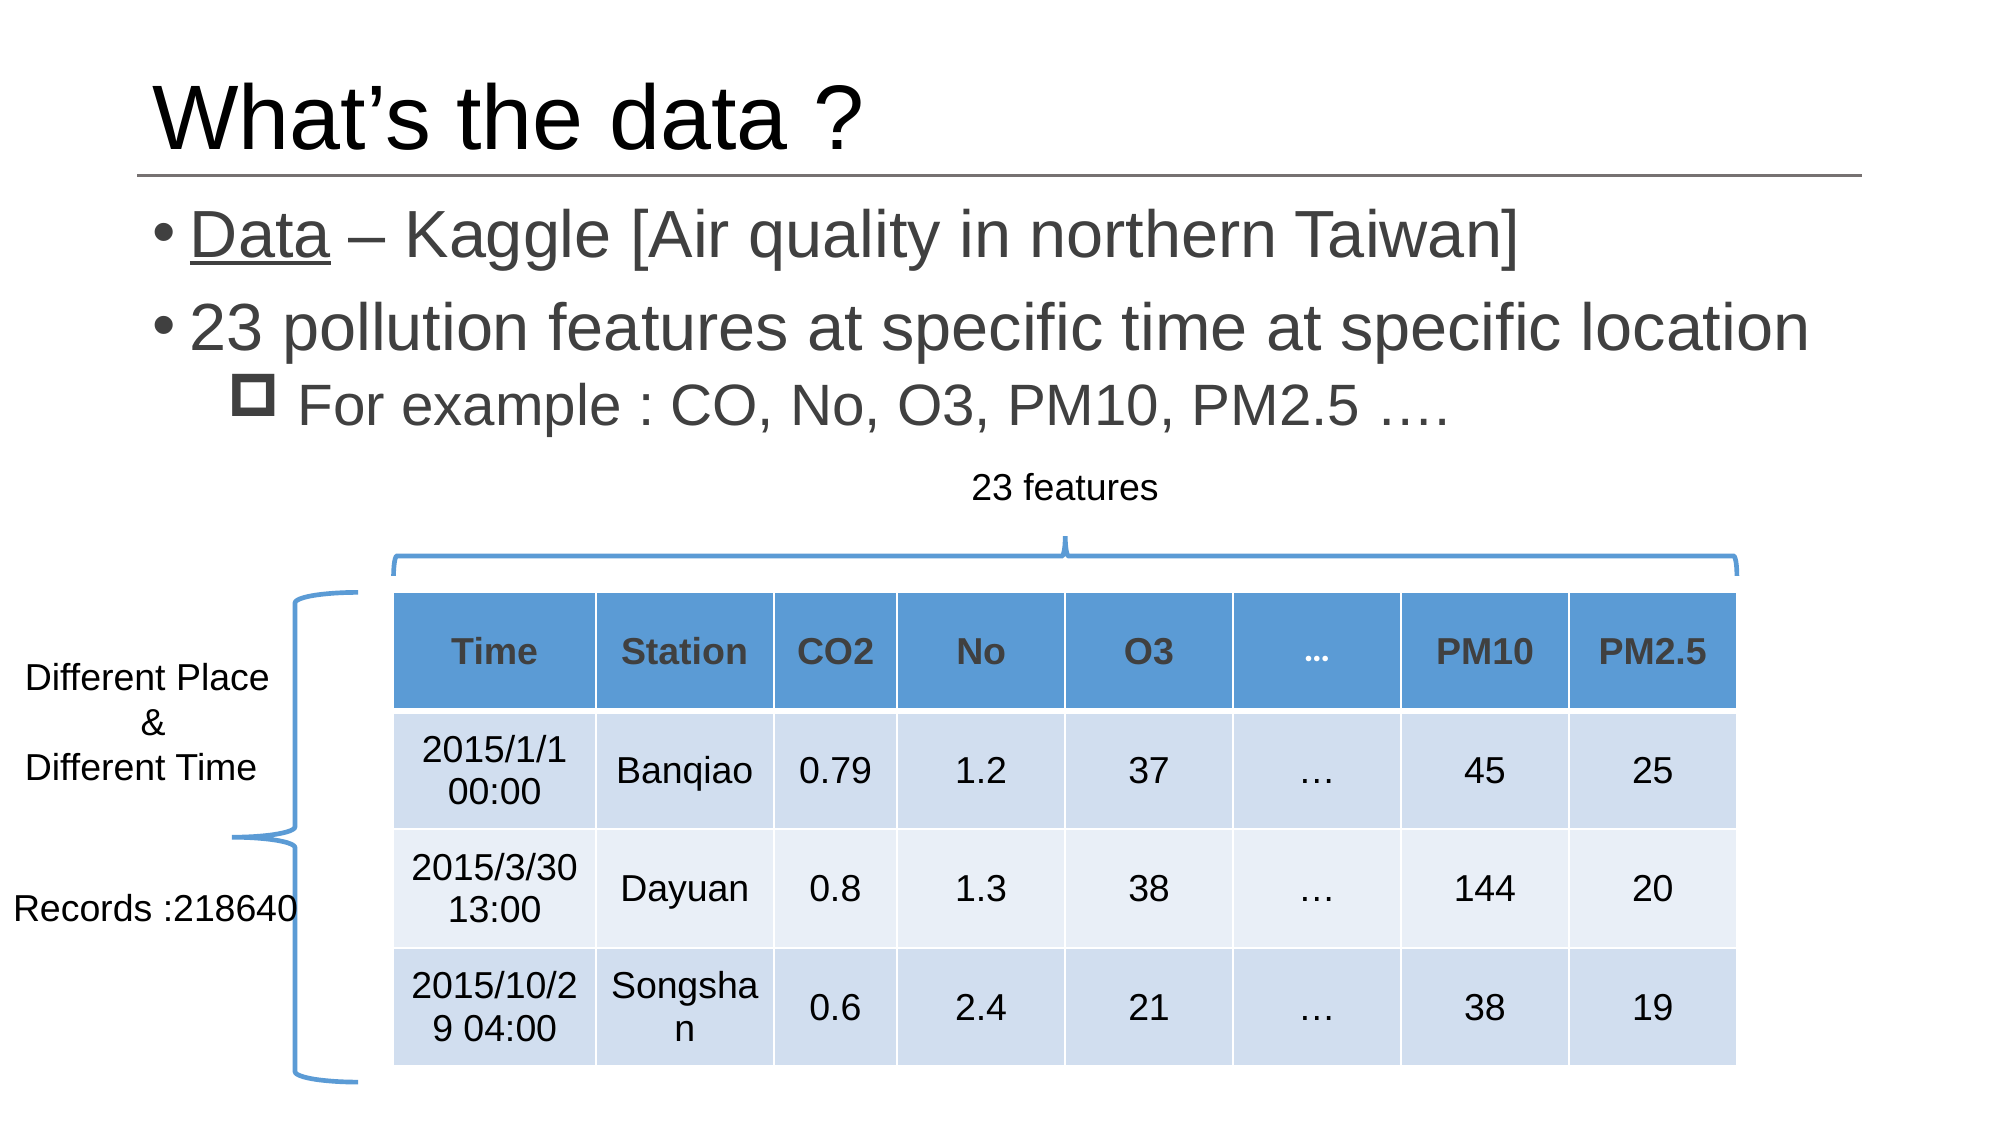

# What’s the data ?
Data – Kaggle [Air quality in northern Taiwan]
23 pollution features at specific time at specific location
 For example : CO, No, O3, PM10, PM2.5 ….

23 features

| Time | Station | CO2 | No | O3 | … | PM10 | PM2.5 |
| --- | --- | --- | --- | --- | --- | --- | --- |
| 2015/1/1 00:00 | Banqiao | 0.79 | 1.2 | 37 | … | 45 | 25 |
| 2015/3/30 13:00 | Dayuan | 0.8 | 1.3 | 38 | … | 144 | 20 |
| 2015/10/29 04:00 | Songshan | 0.6 | 2.4 | 21 | … | 38 | 19 |
Different Place
           &
Different Time
Records :218640